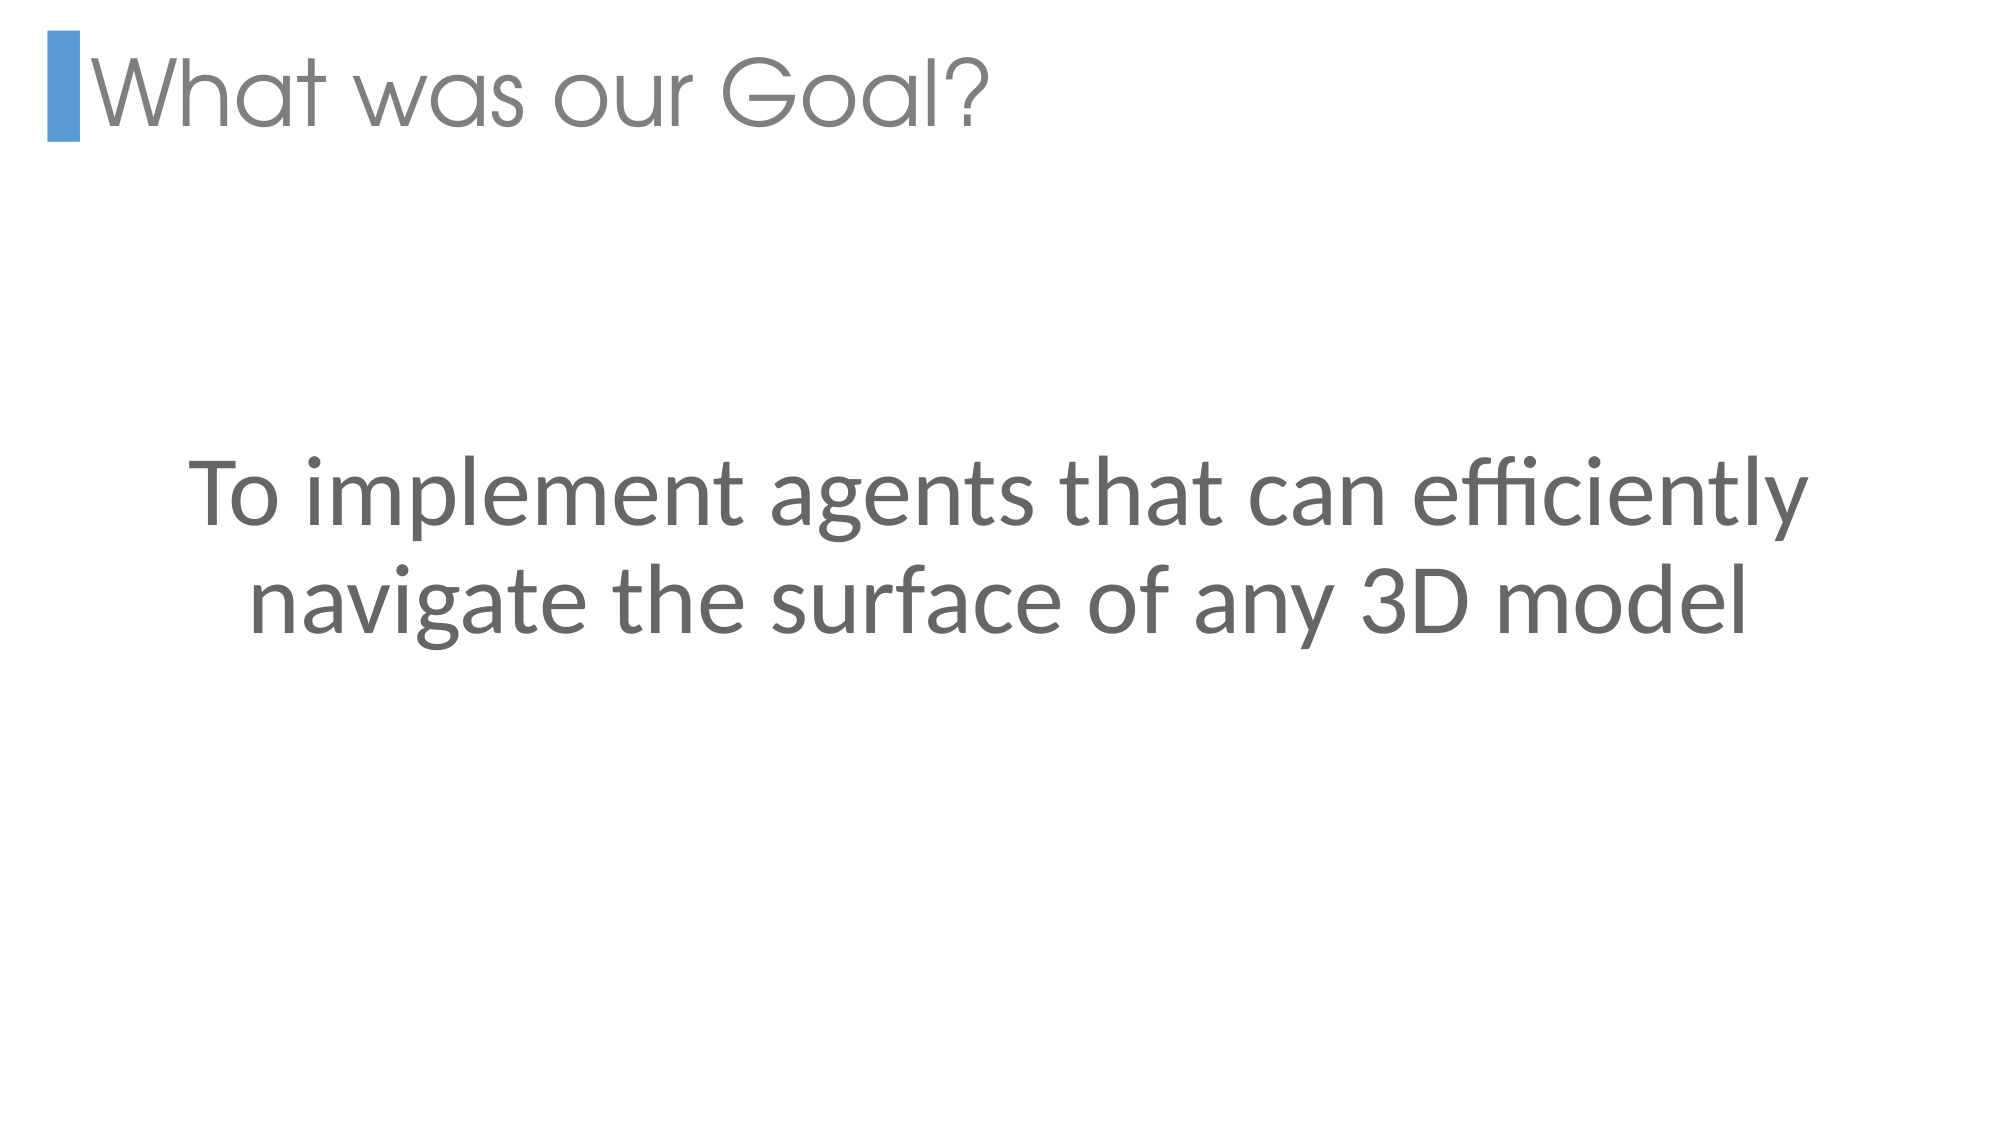

What was our Goal?
To implement agents that can efficiently navigate the surface of any 3D model